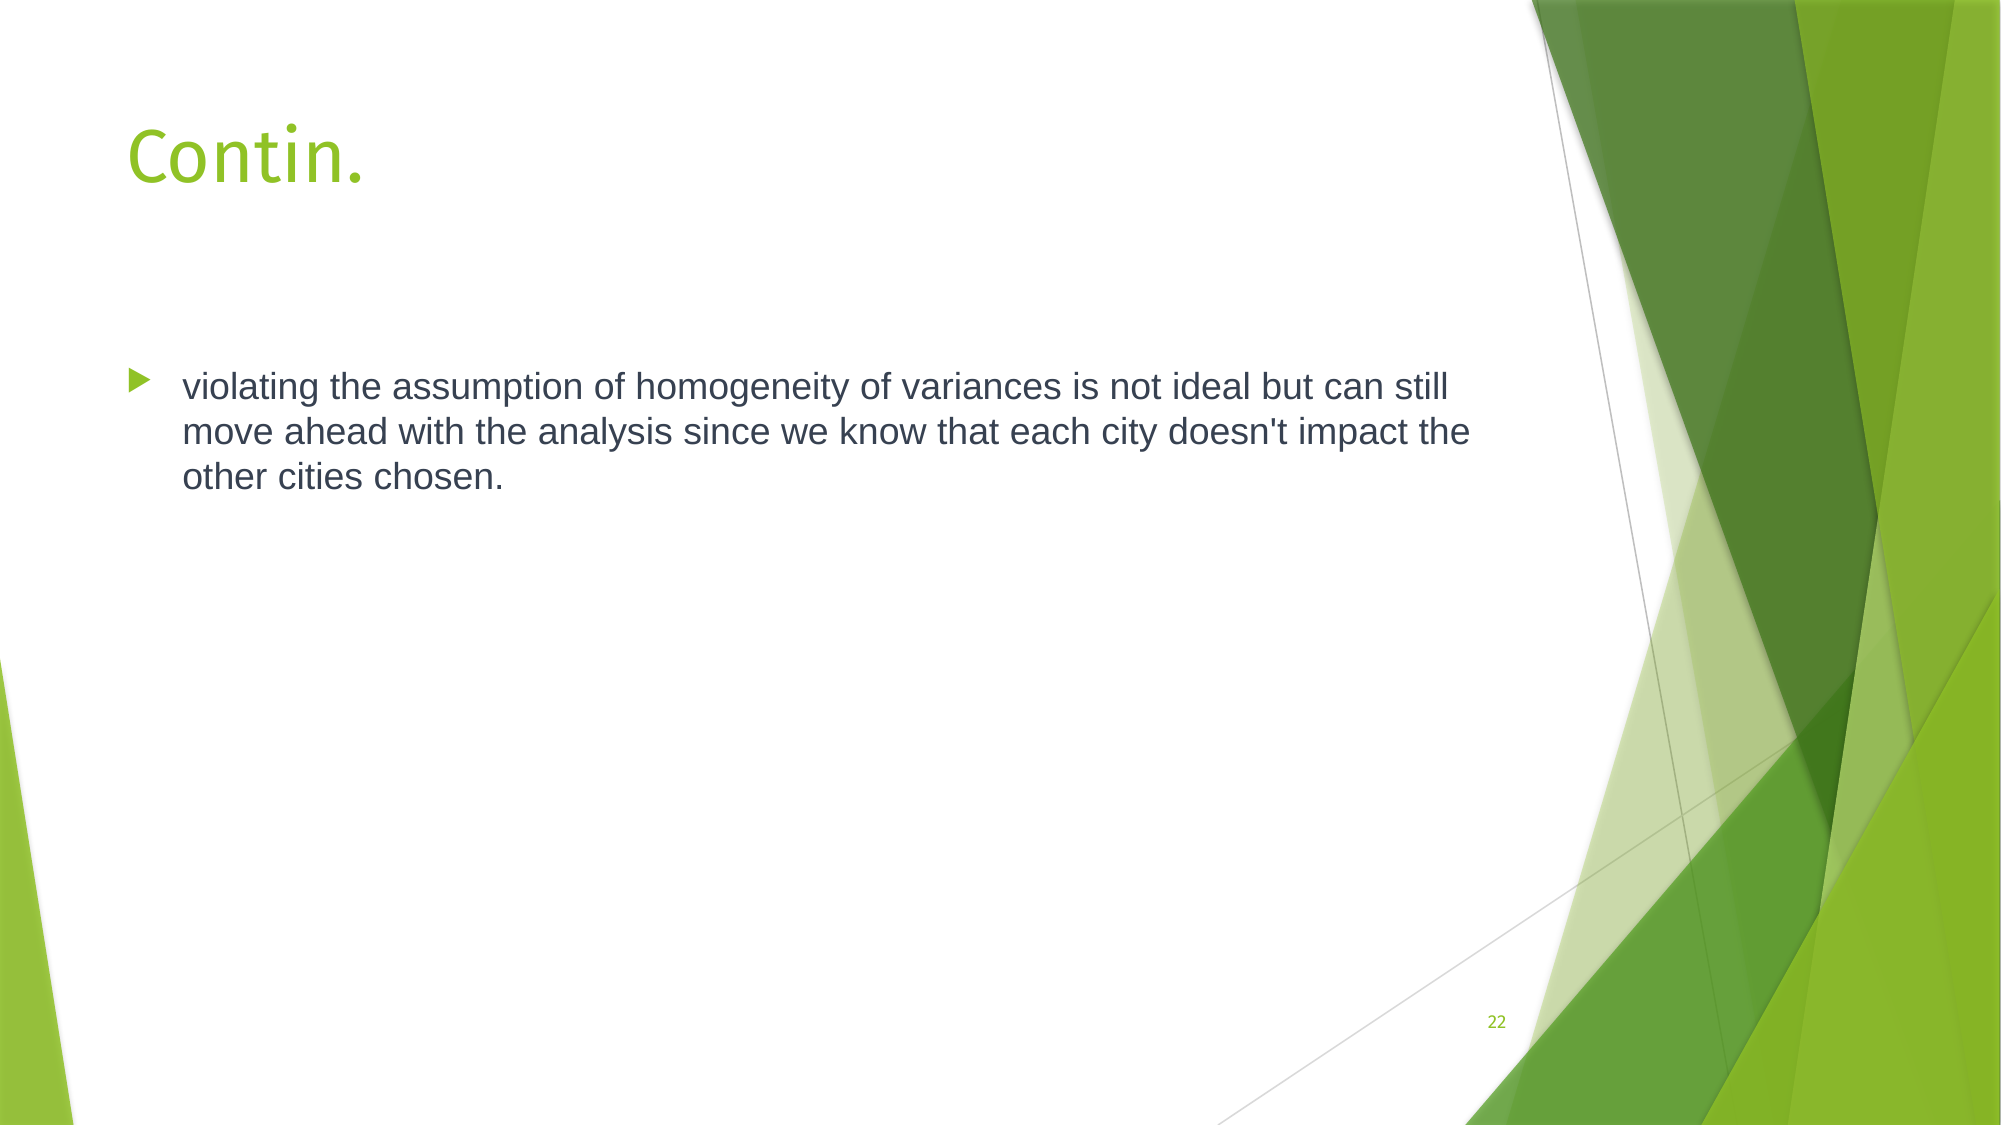

# Contin.
violating the assumption of homogeneity of variances is not ideal but can still move ahead with the analysis since we know that each city doesn't impact the other cities chosen.
22